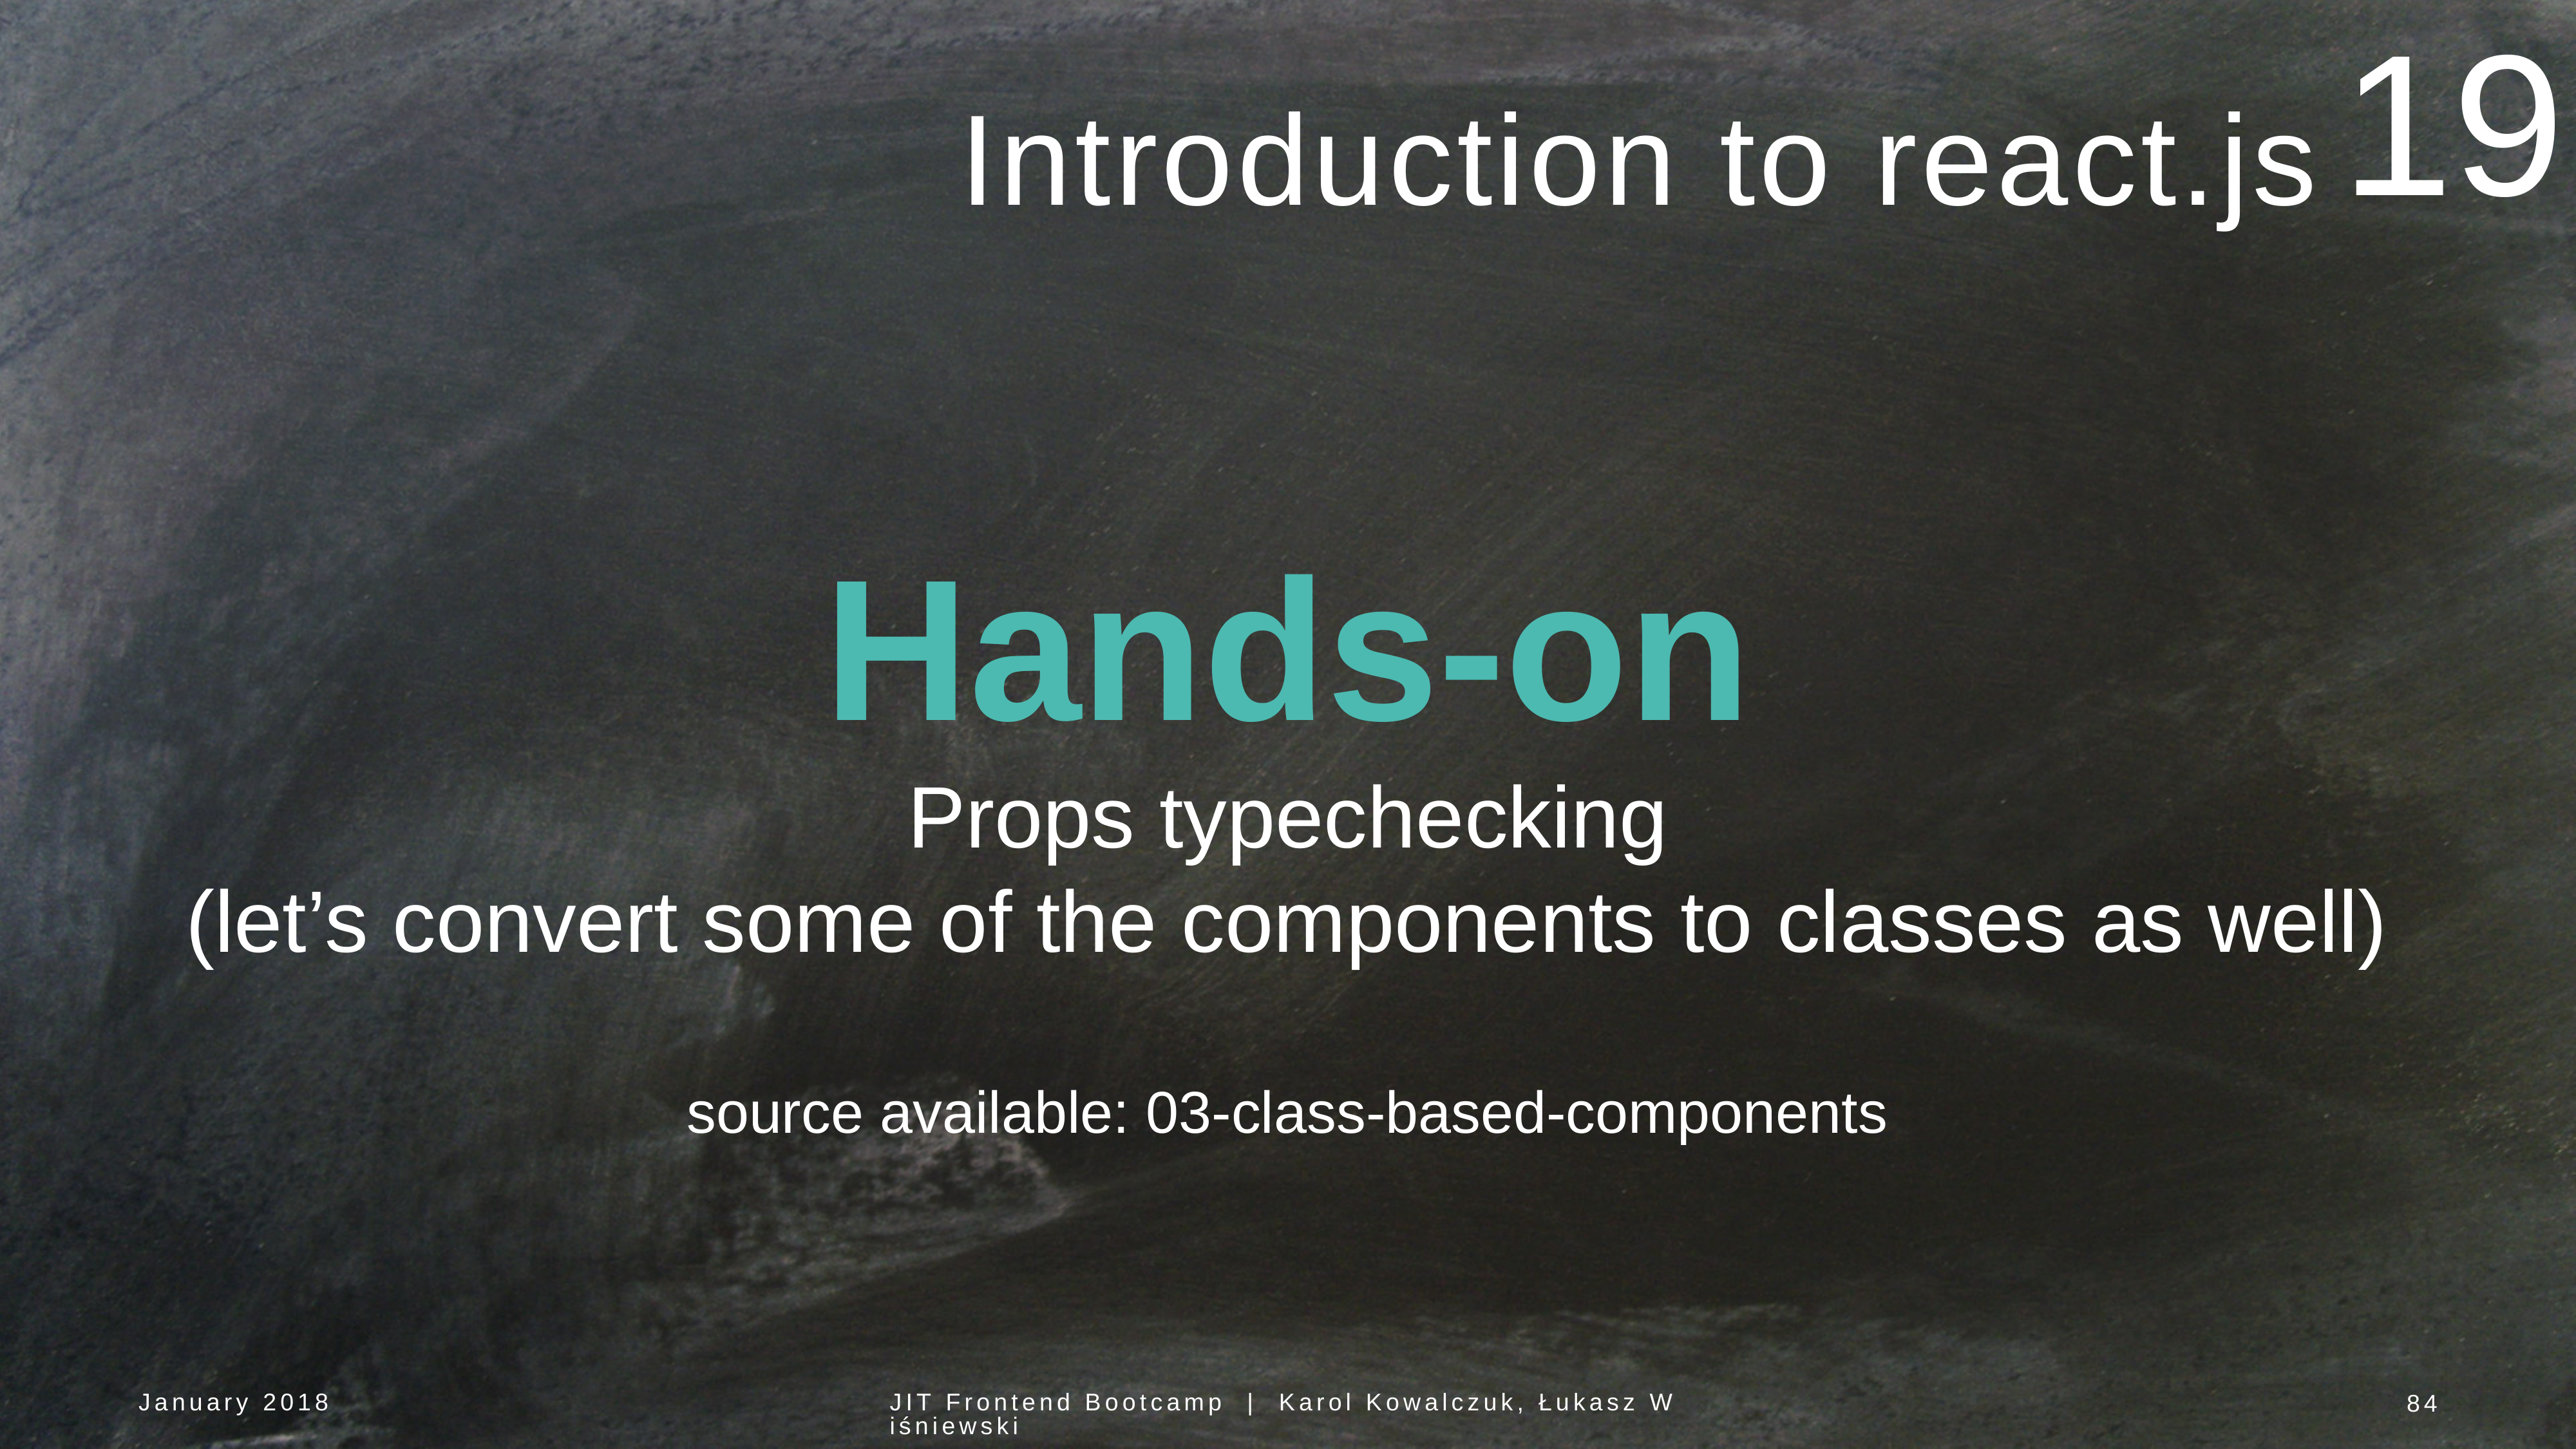

19
Introduction to react.js
Hands-on
Props typechecking
(let’s convert some of the components to classes as well)

source available: 03-class-based-components
January 2018
JIT Frontend Bootcamp  |  Karol Kowalczuk, Łukasz Wiśniewski
84